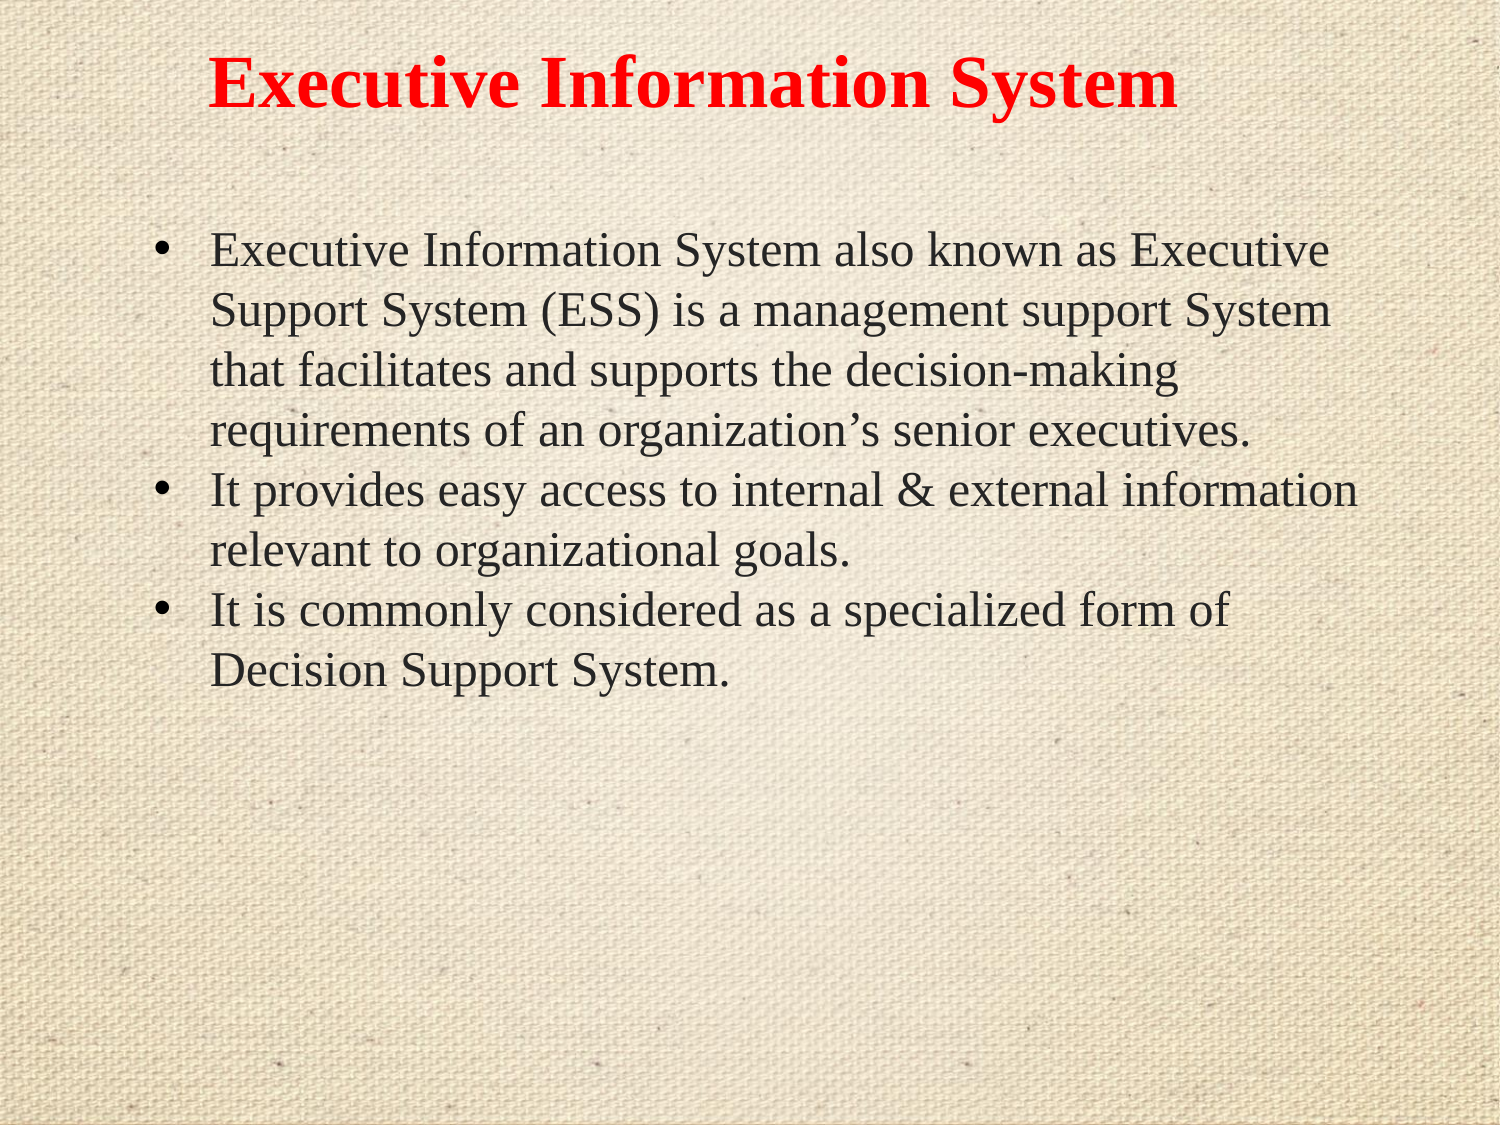

# Executive Information System
Executive Information System also known as Executive Support System (ESS) is a management support System that facilitates and supports the decision-making requirements of an organization’s senior executives.
It provides easy access to internal & external information relevant to organizational goals.
It is commonly considered as a specialized form of Decision Support System.